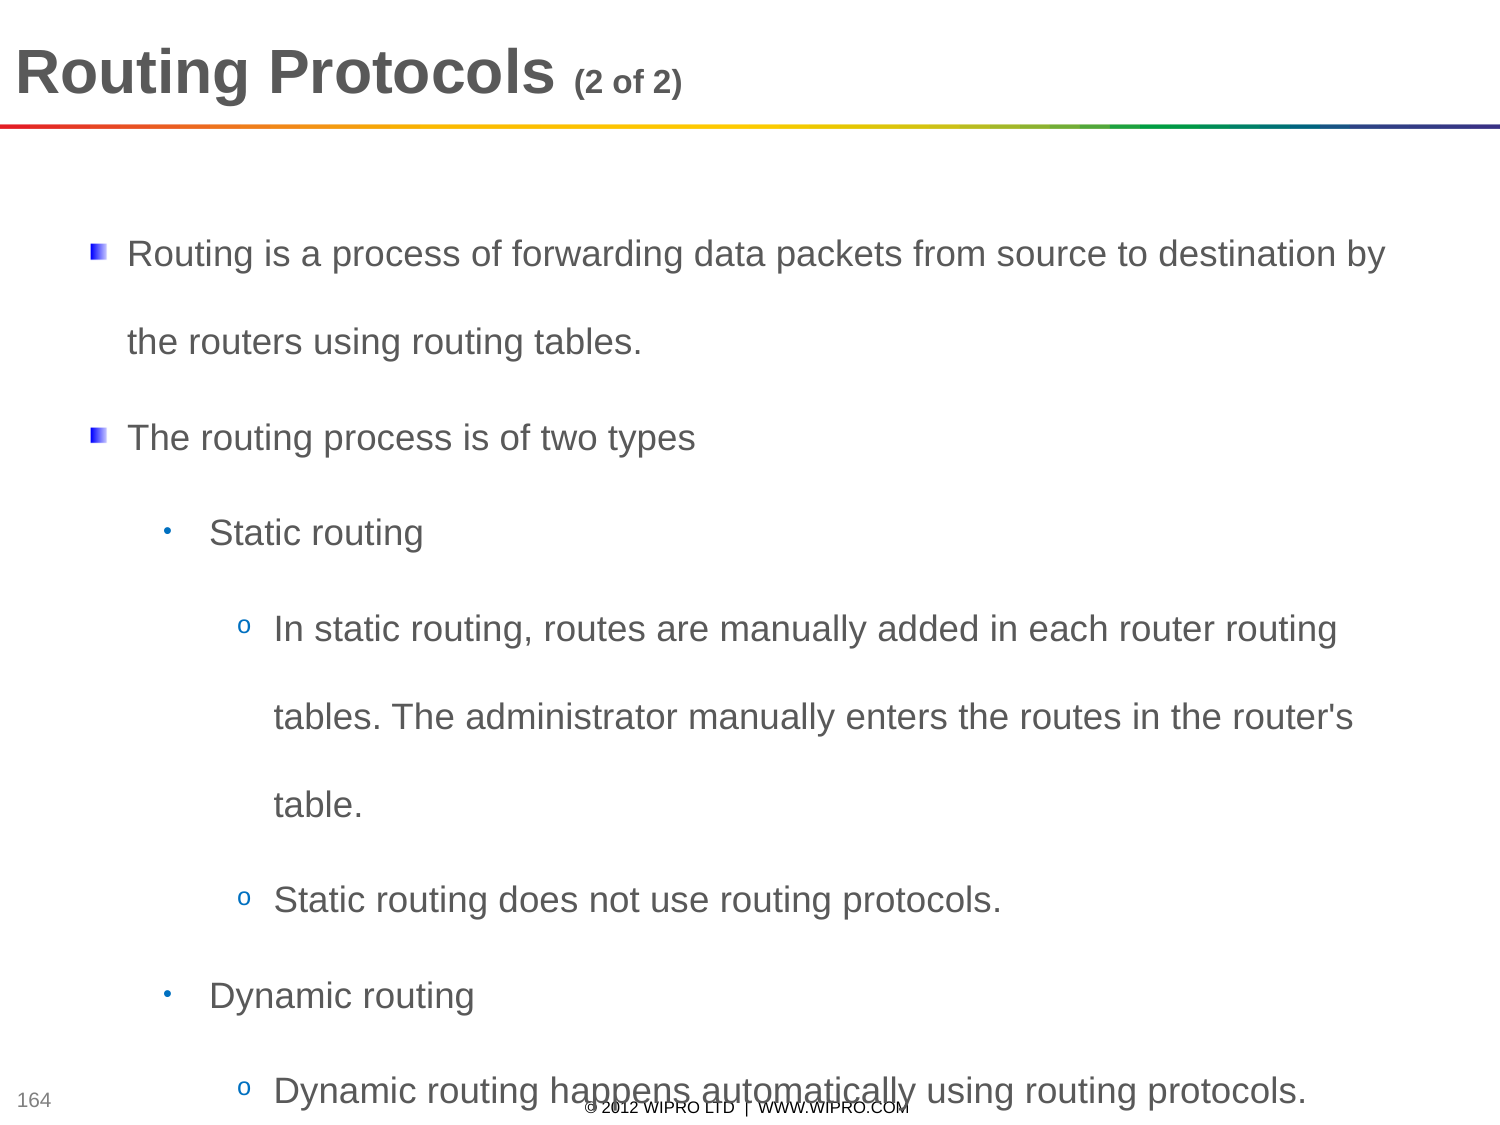

Routing Protocols (2 of 2)
Routing is a process of forwarding data packets from source to destination by the routers using routing tables.
The routing process is of two types
Static routing
In static routing, routes are manually added in each router routing tables. The administrator manually enters the routes in the router's table.
Static routing does not use routing protocols.
Dynamic routing
Dynamic routing happens automatically using routing protocols.